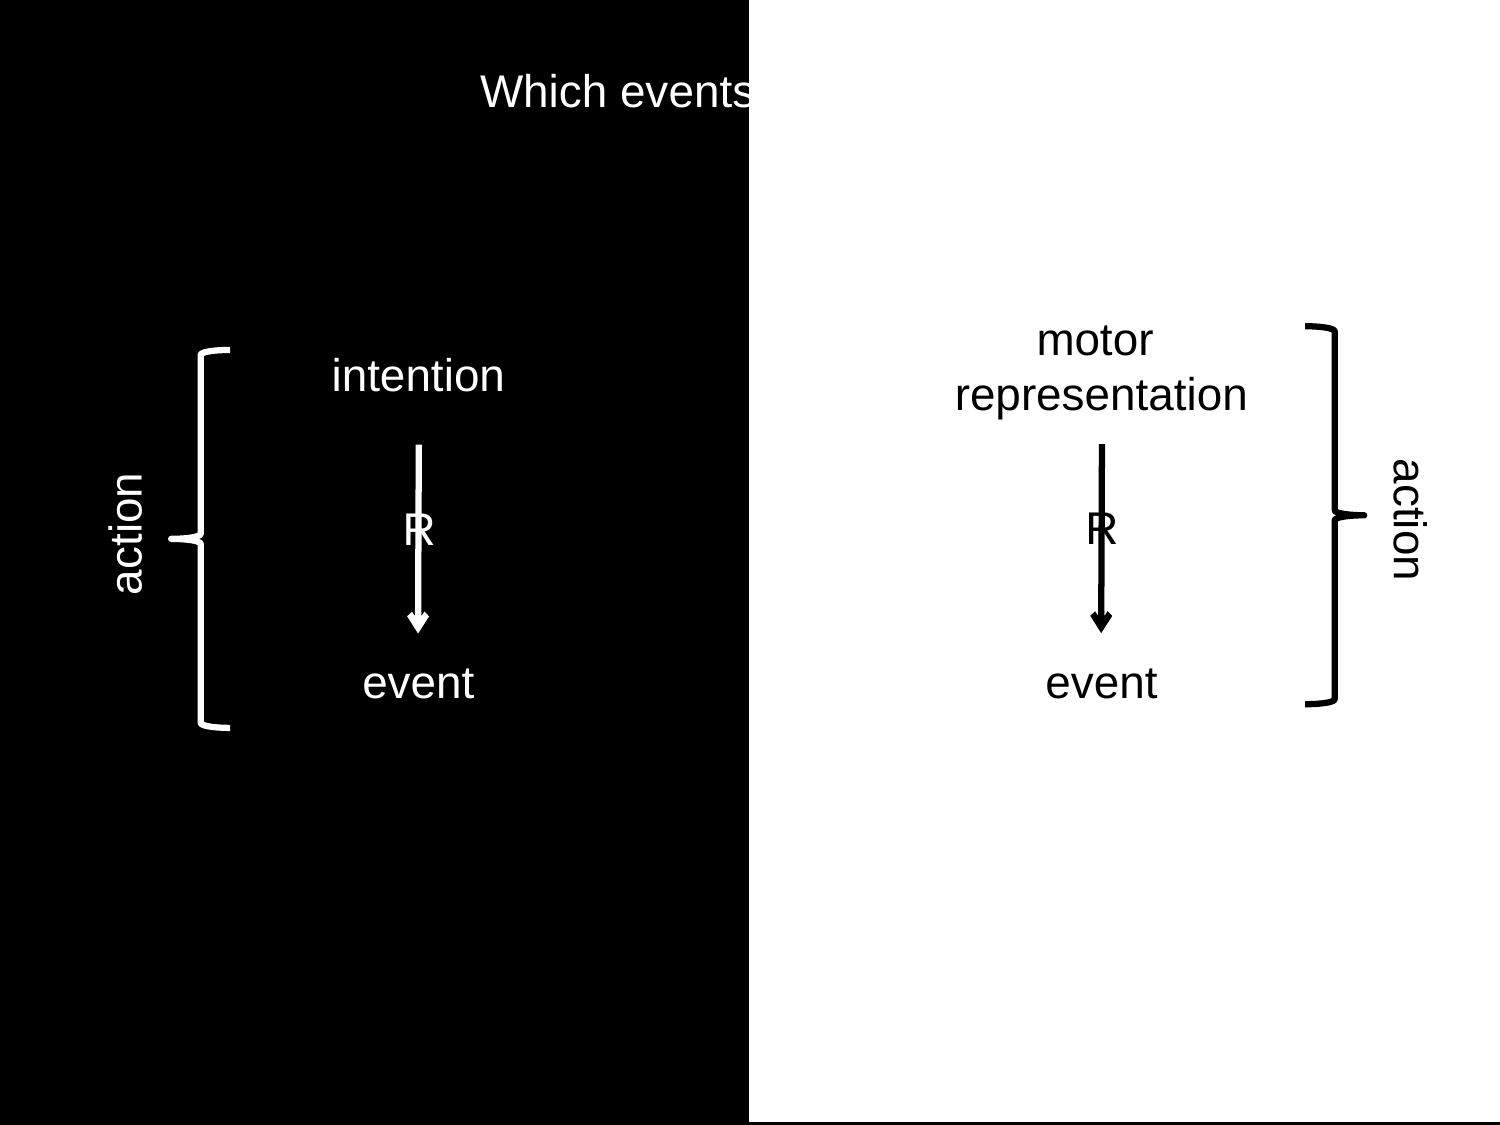

Which events are actions?
motor
representation

intention

action
R
R
action
event
event